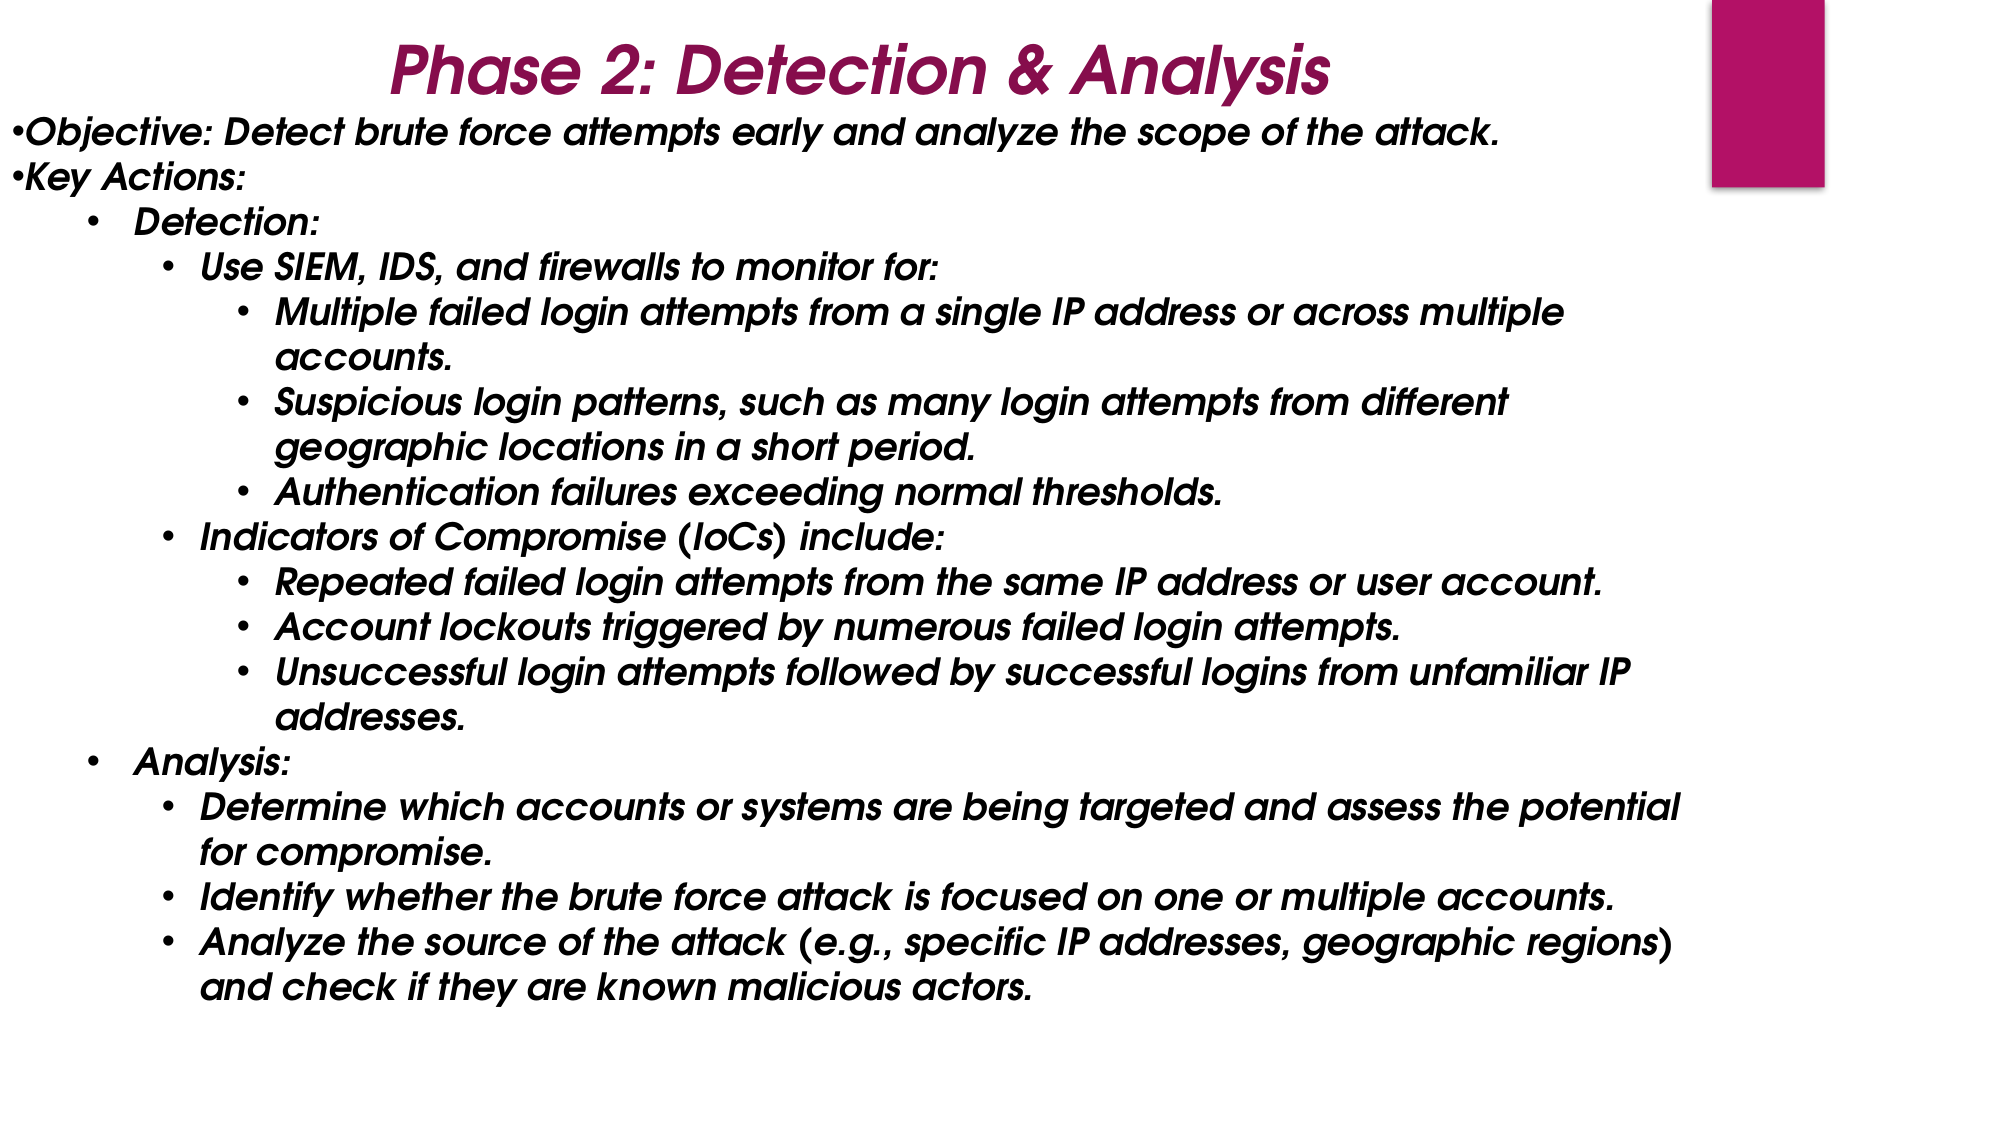

Phase 2: Detection & Analysis
Objective: Detect brute force attempts early and analyze the scope of the attack.
Key Actions:
Detection:
Use SIEM, IDS, and firewalls to monitor for:
Multiple failed login attempts from a single IP address or across multiple accounts.
Suspicious login patterns, such as many login attempts from different geographic locations in a short period.
Authentication failures exceeding normal thresholds.
Indicators of Compromise (IoCs) include:
Repeated failed login attempts from the same IP address or user account.
Account lockouts triggered by numerous failed login attempts.
Unsuccessful login attempts followed by successful logins from unfamiliar IP addresses.
Analysis:
Determine which accounts or systems are being targeted and assess the potential for compromise.
Identify whether the brute force attack is focused on one or multiple accounts.
Analyze the source of the attack (e.g., specific IP addresses, geographic regions) and check if they are known malicious actors.